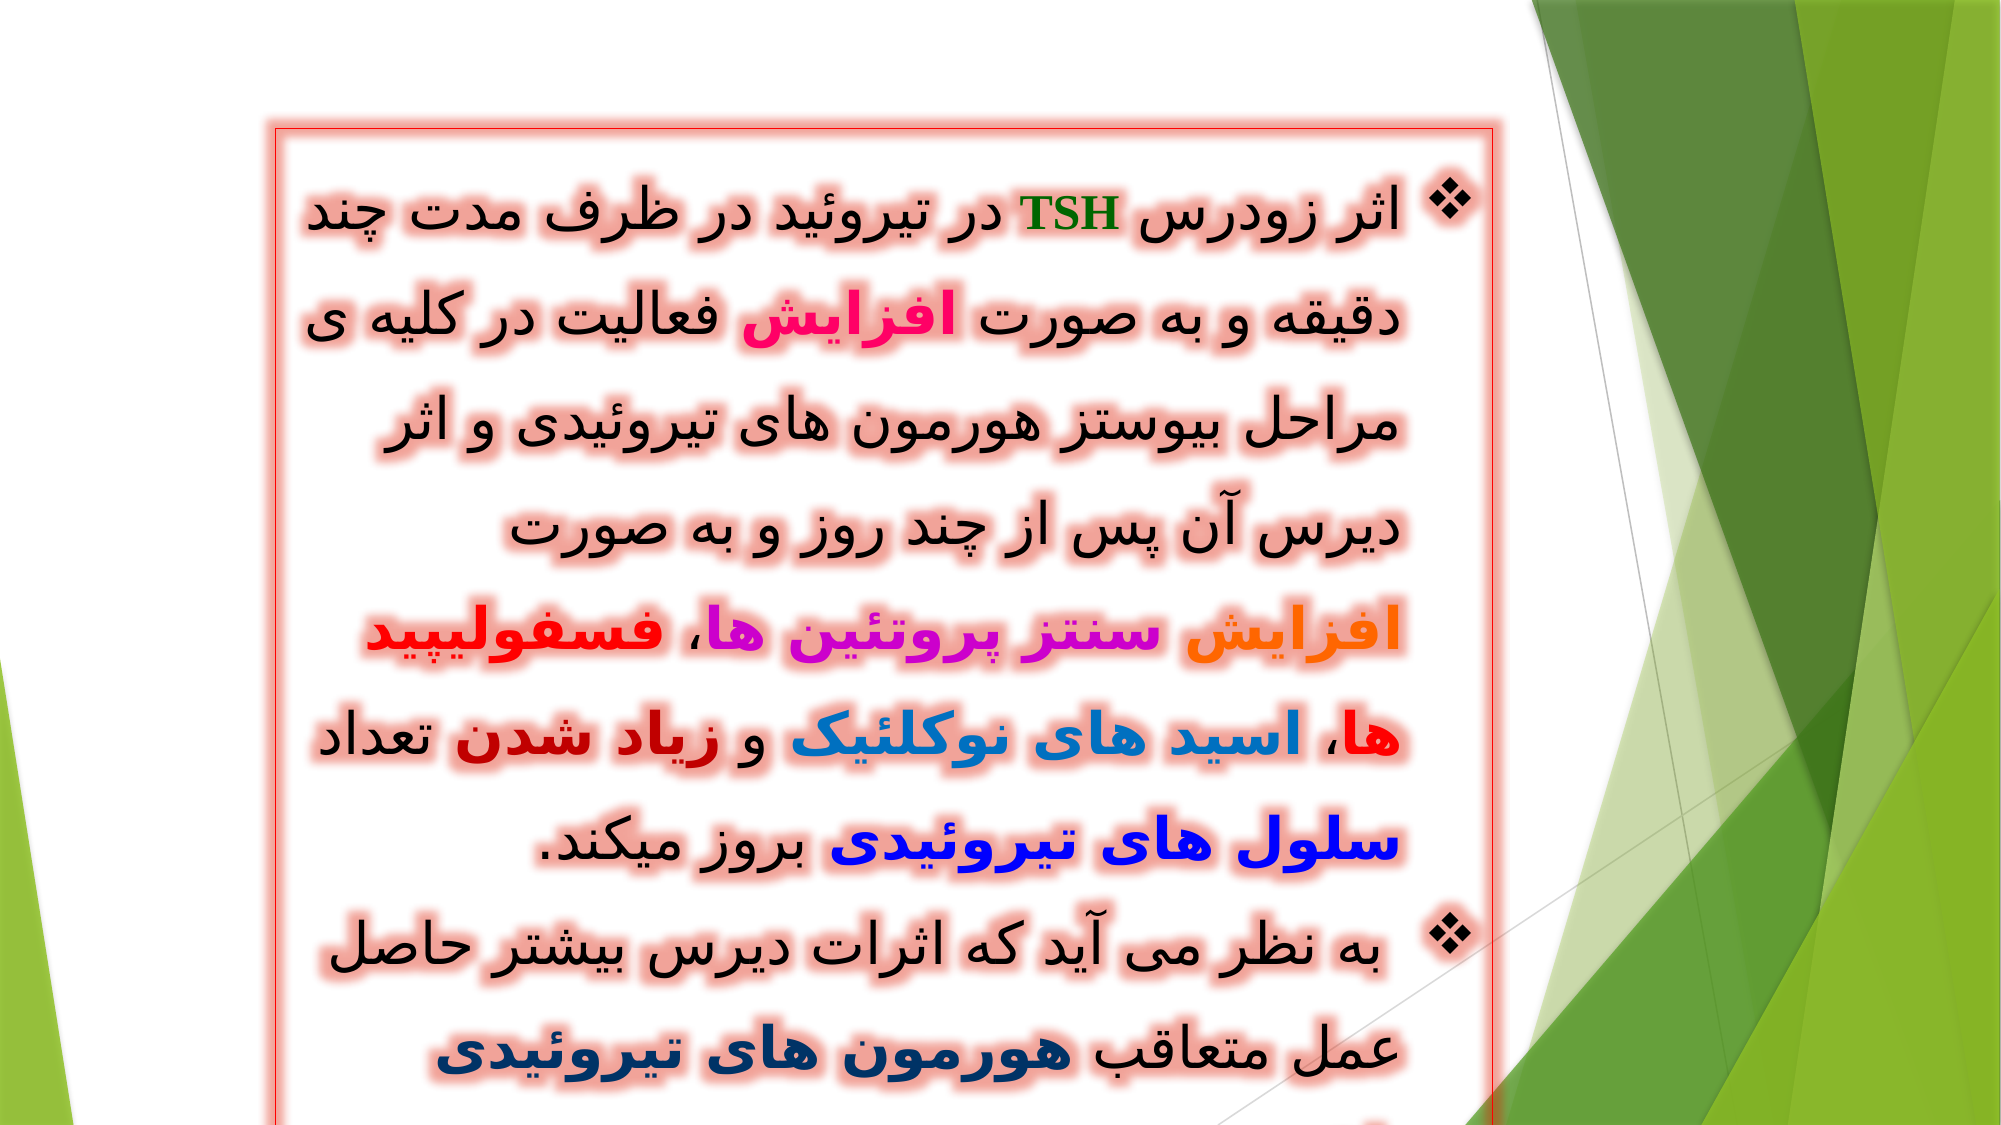

اثر زودرس TSH در تیروئید در ظرف مدت چند دقیقه و به صورت افزایش فعالیت در کلیه ی مراحل بیوستز هورمون های تیروئیدی و اثر دیرس آن پس از چند روز و به صورت افزایش سنتز پروتئین ها، فسفولیپید ها، اسید های نوکلئیک و زیاد شدن تعداد سلول های تیروئیدی بروز میکند.
 به نظر می آید که اثرات دیرس بیشتر حاصل عمل متعاقب هورمون های تیروئیدی باشند.